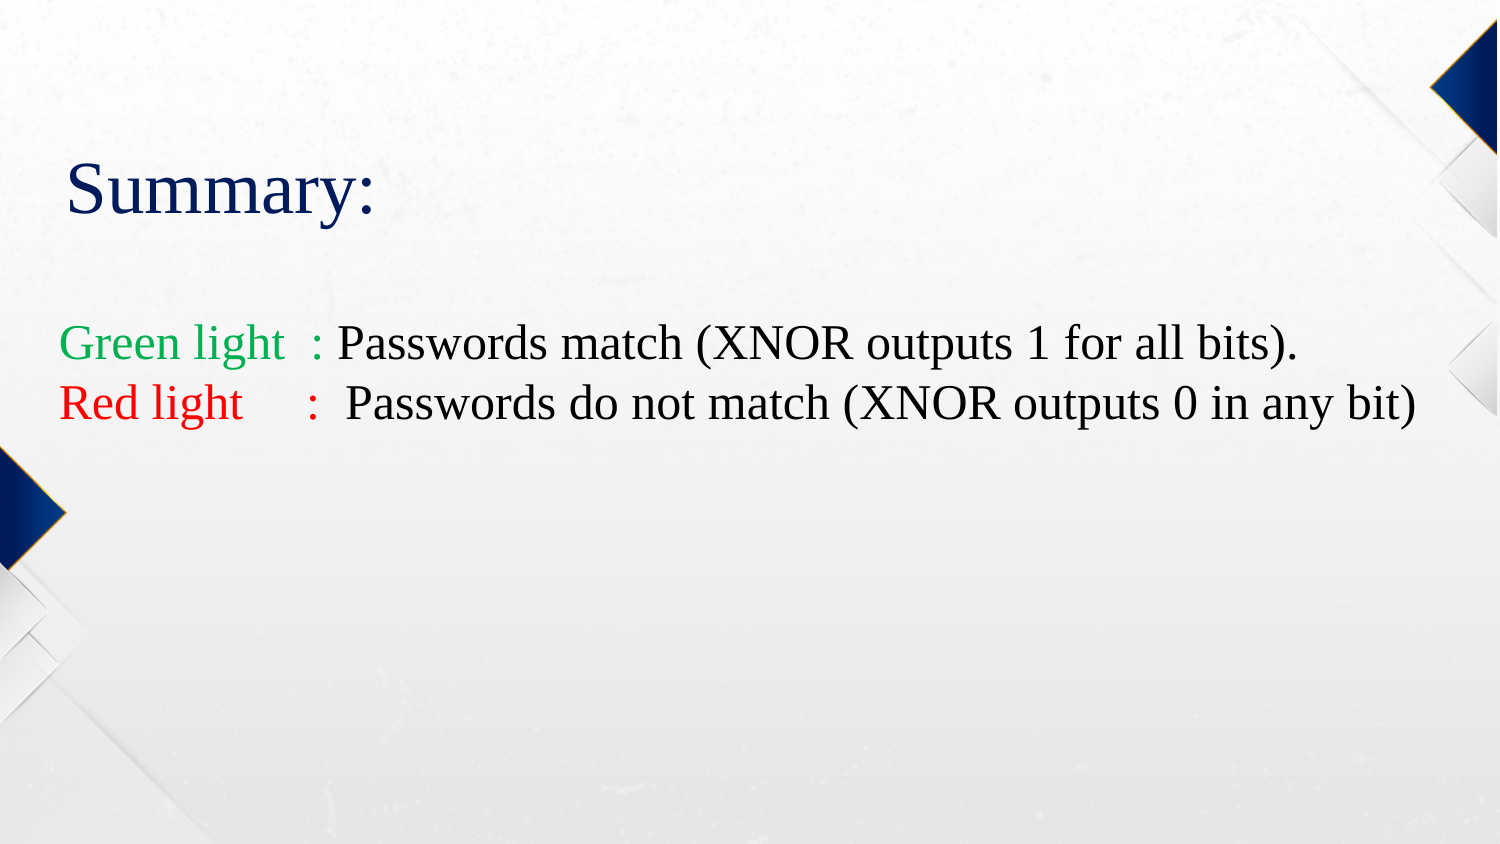

# Summary:

Green light  : Passwords match (XNOR outputs 1 for all bits).
Red light     :  Passwords do not match (XNOR outputs 0 in any bit)